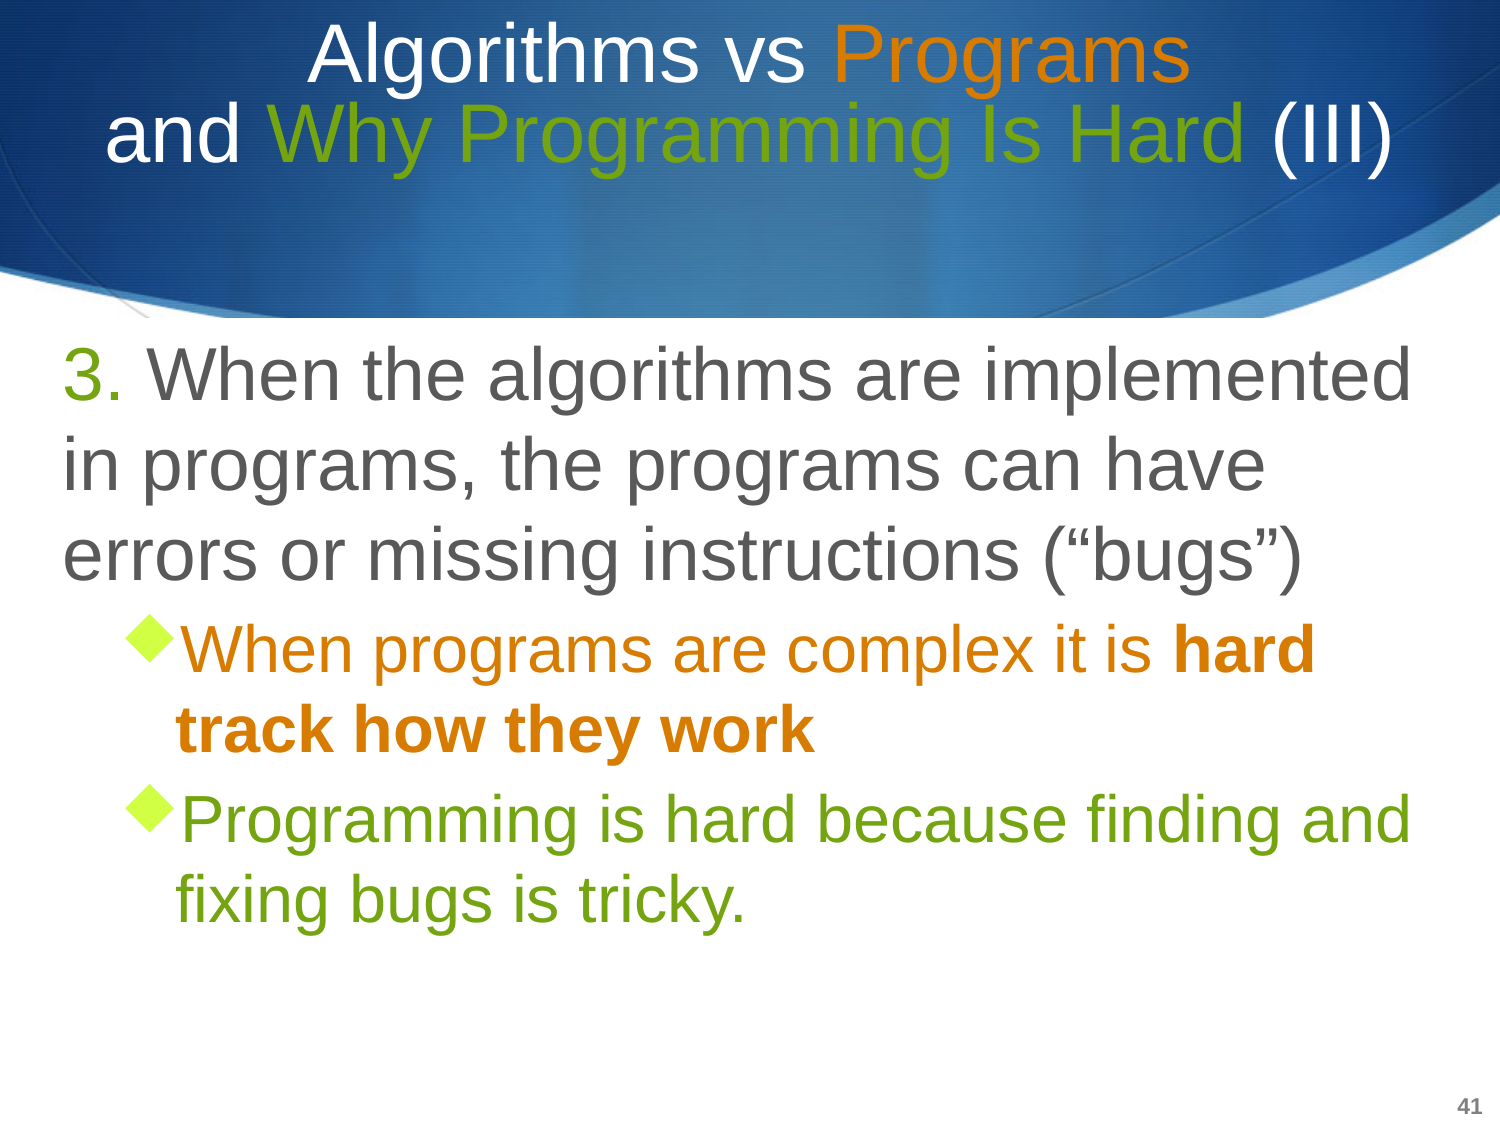

# Algorithms vs Programs and Why Programming Is Hard (III)
3. When the algorithms are implemented in programs, the programs can have errors or missing instructions (“bugs”)
When programs are complex it is hard track how they work
Programming is hard because finding and fixing bugs is tricky.
41